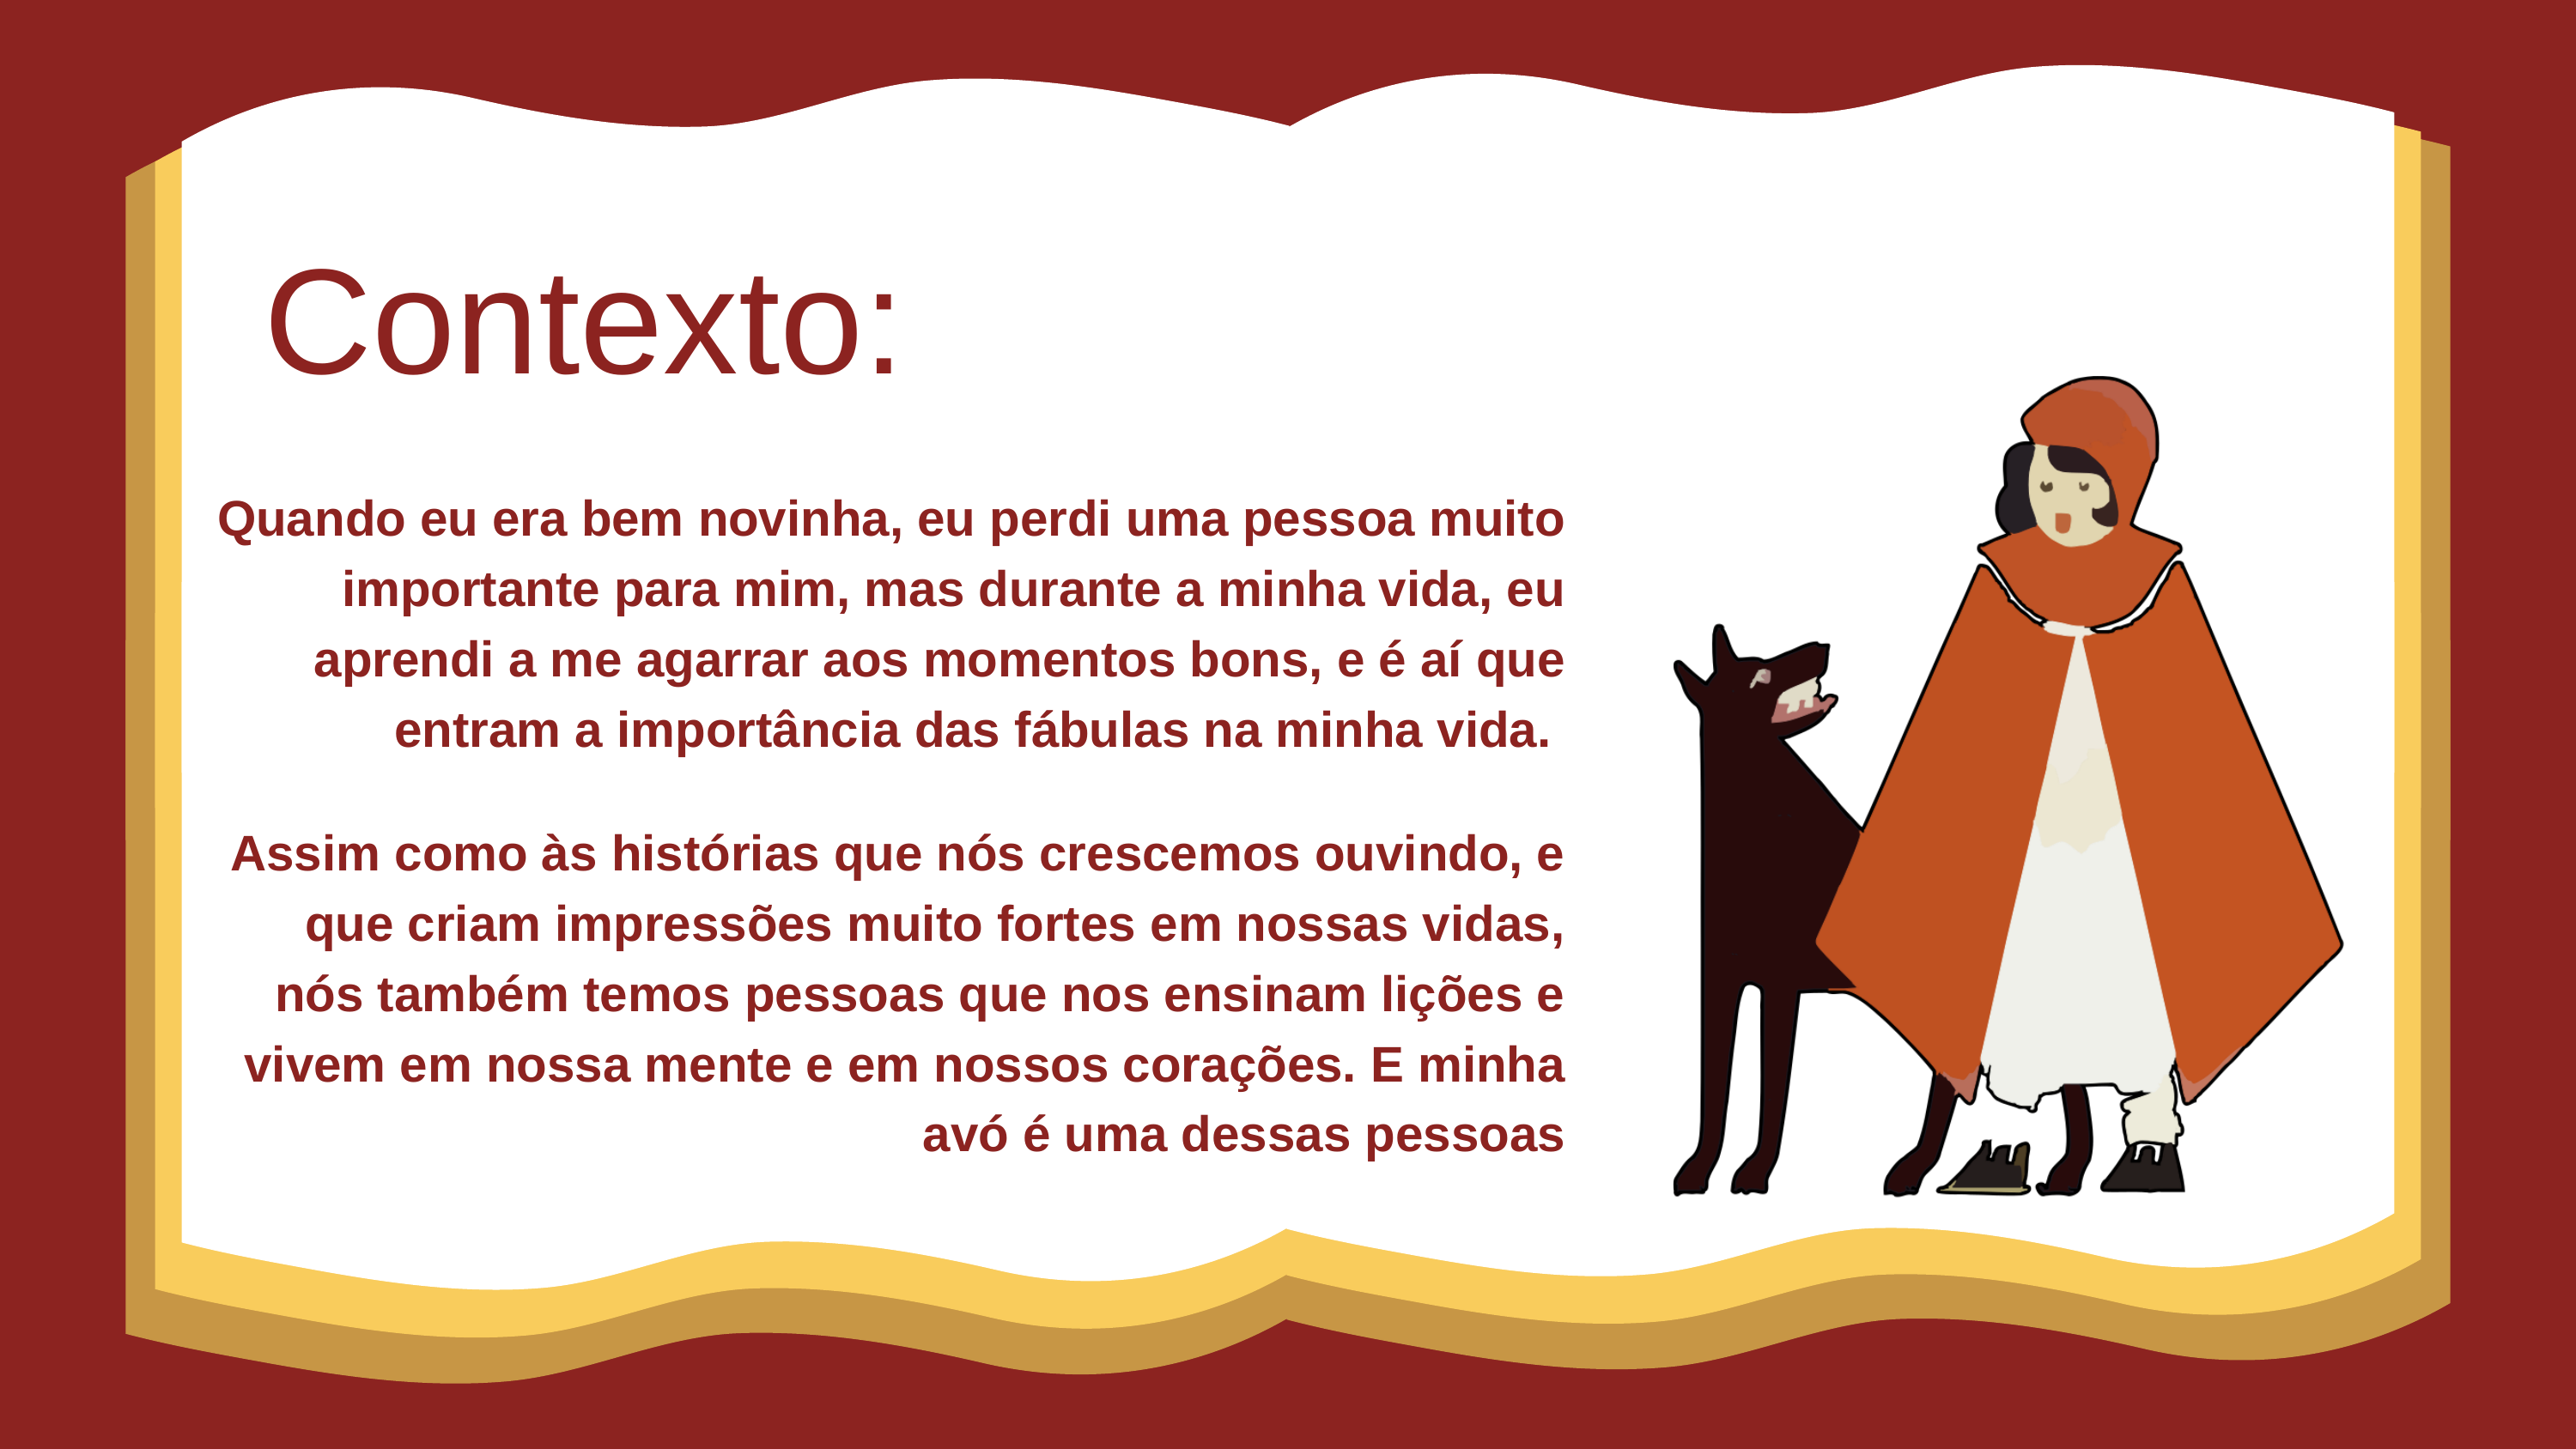

Contexto:

Quando eu era bem novinha, eu perdi uma pessoa muito importante para mim, mas durante a minha vida, eu aprendi a me agarrar aos momentos bons, e é aí que entram a importância das fábulas na minha vida.
Assim como às histórias que nós crescemos ouvindo, e que criam impressões muito fortes em nossas vidas, nós também temos pessoas que nos ensinam lições e vivem em nossa mente e em nossos corações. E minha avó é uma dessas pessoas